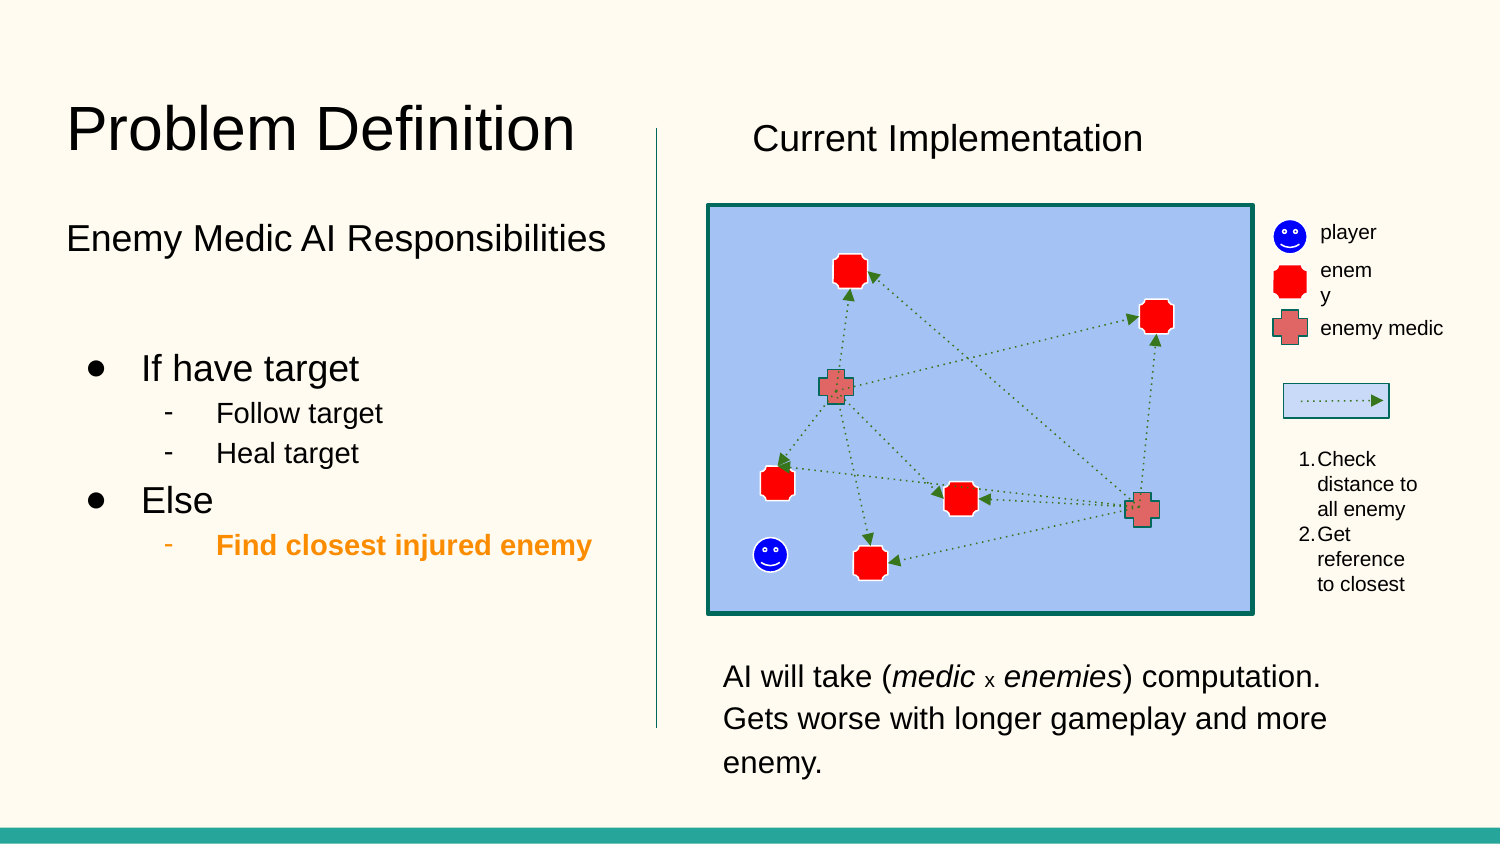

# Problem Definition
Current Implementation

Enemy Medic AI Responsibilities
If have target
Follow target
Heal target
Else
Find closest injured enemy

player

enemy

enemy medic

Check distance to all enemy
Get reference to closest

AI will take (medic x enemies) computation. Gets worse with longer gameplay and more enemy.